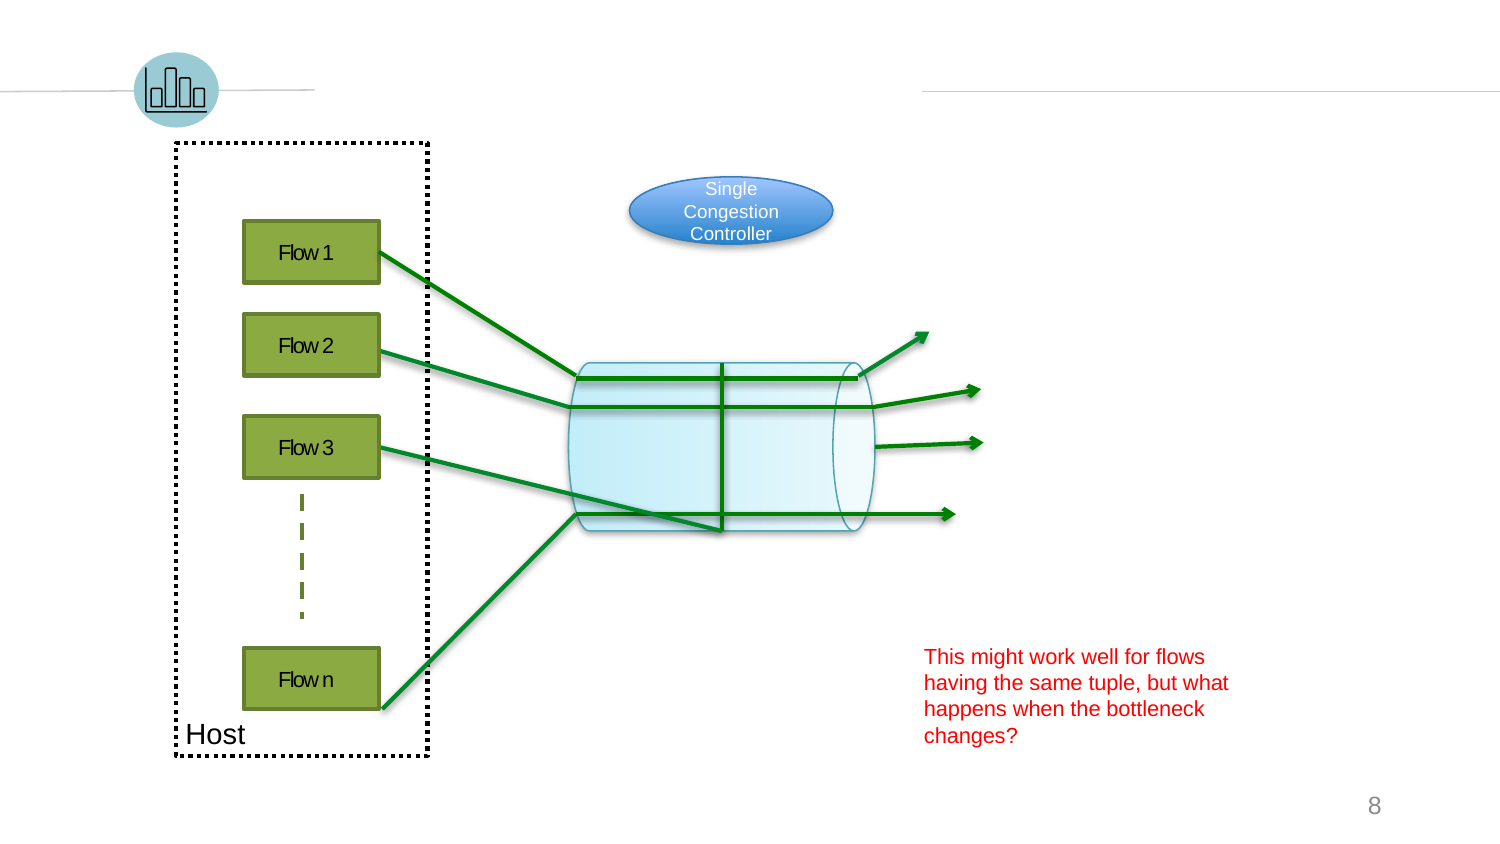

Single Congestion Controller
Flow 1

Flow 2
Flow 3
This might work well for flows having the same tuple, but what happens when the bottleneck changes?
Flow n
Host
8